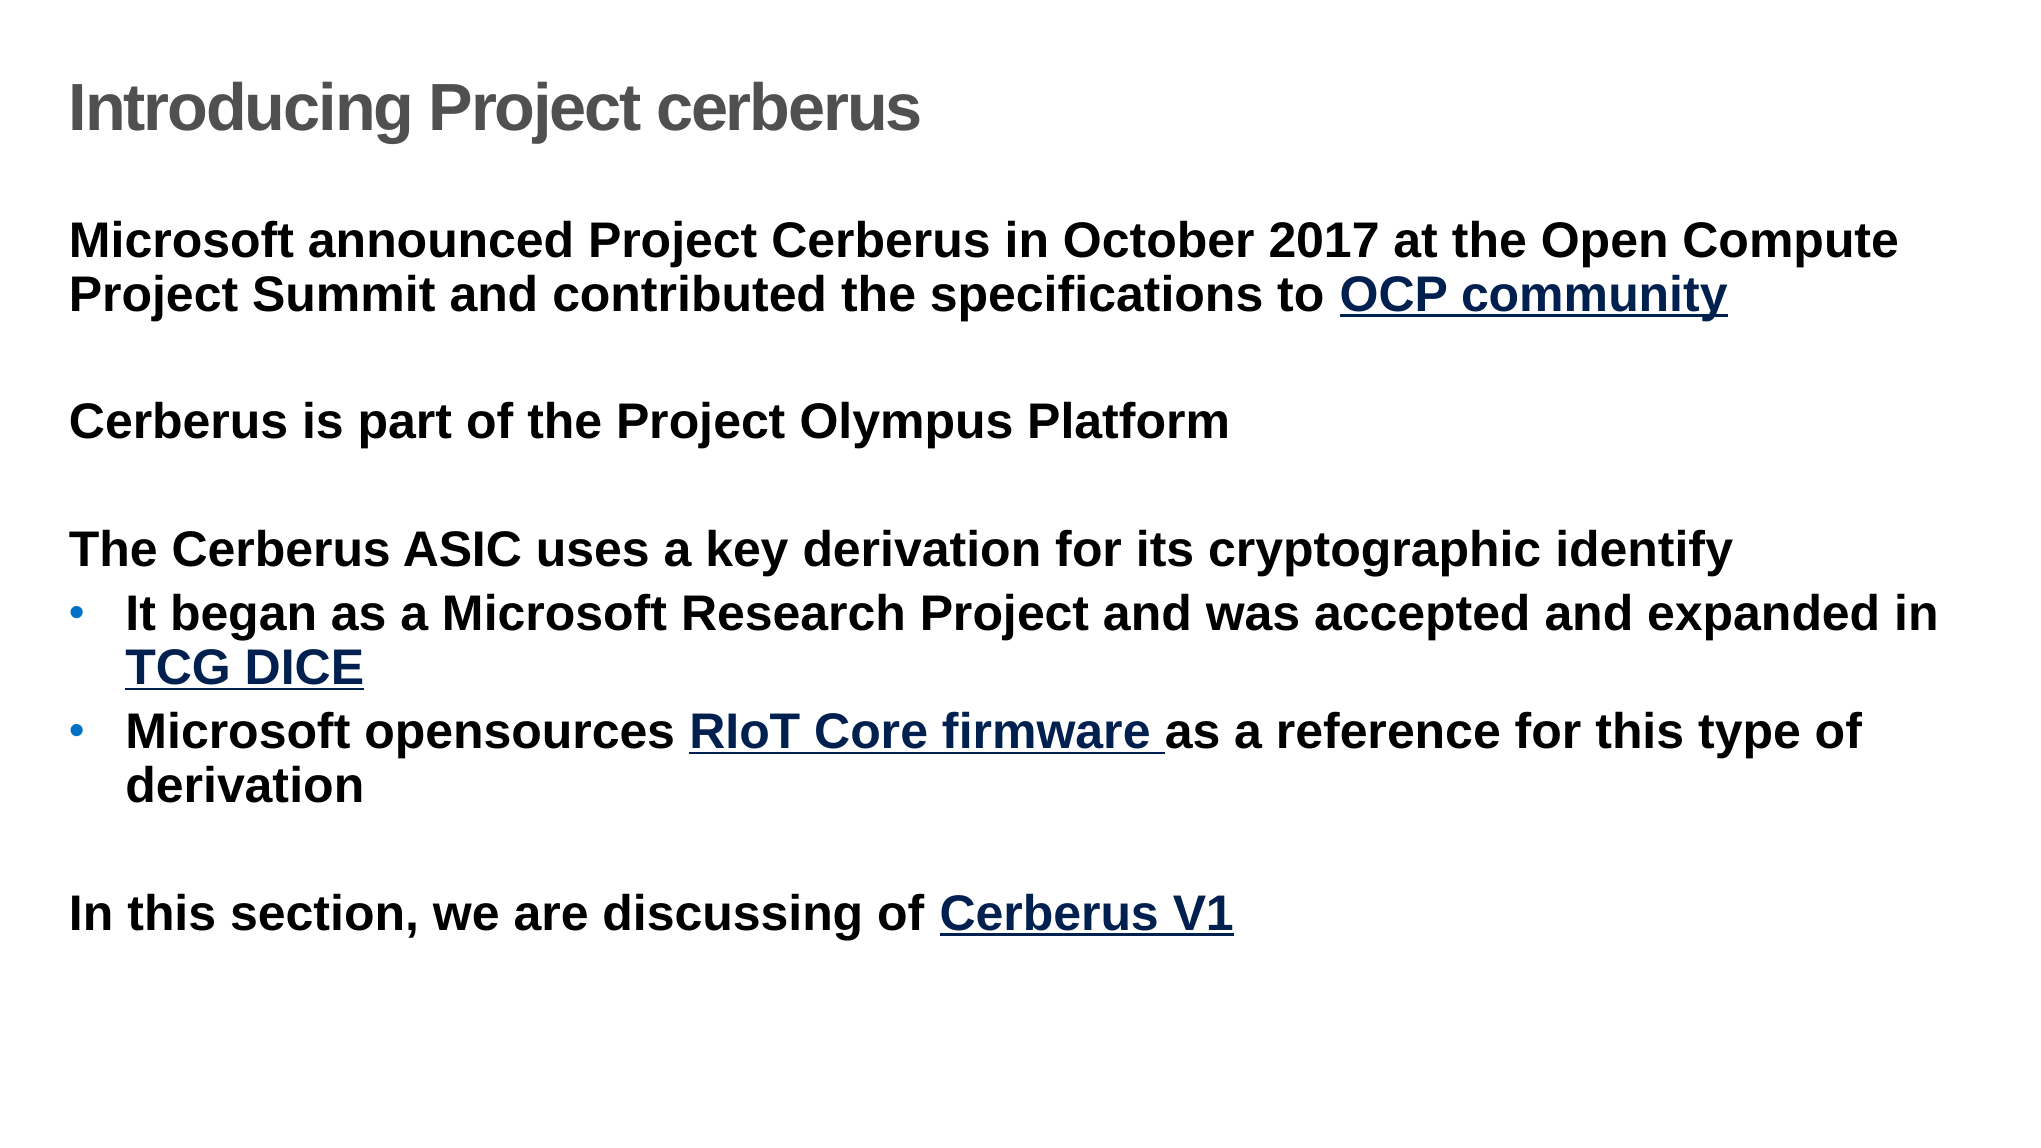

# Introducing Project cerberus
Microsoft announced Project Cerberus in October 2017 at the Open Compute Project Summit and contributed the specifications to OCP community

Cerberus is part of the Project Olympus Platform

The Cerberus ASIC uses a key derivation for its cryptographic identify
It began as a Microsoft Research Project and was accepted and expanded in TCG DICE
Microsoft opensources RIoT Core firmware as a reference for this type of derivation

In this section, we are discussing of Cerberus V1